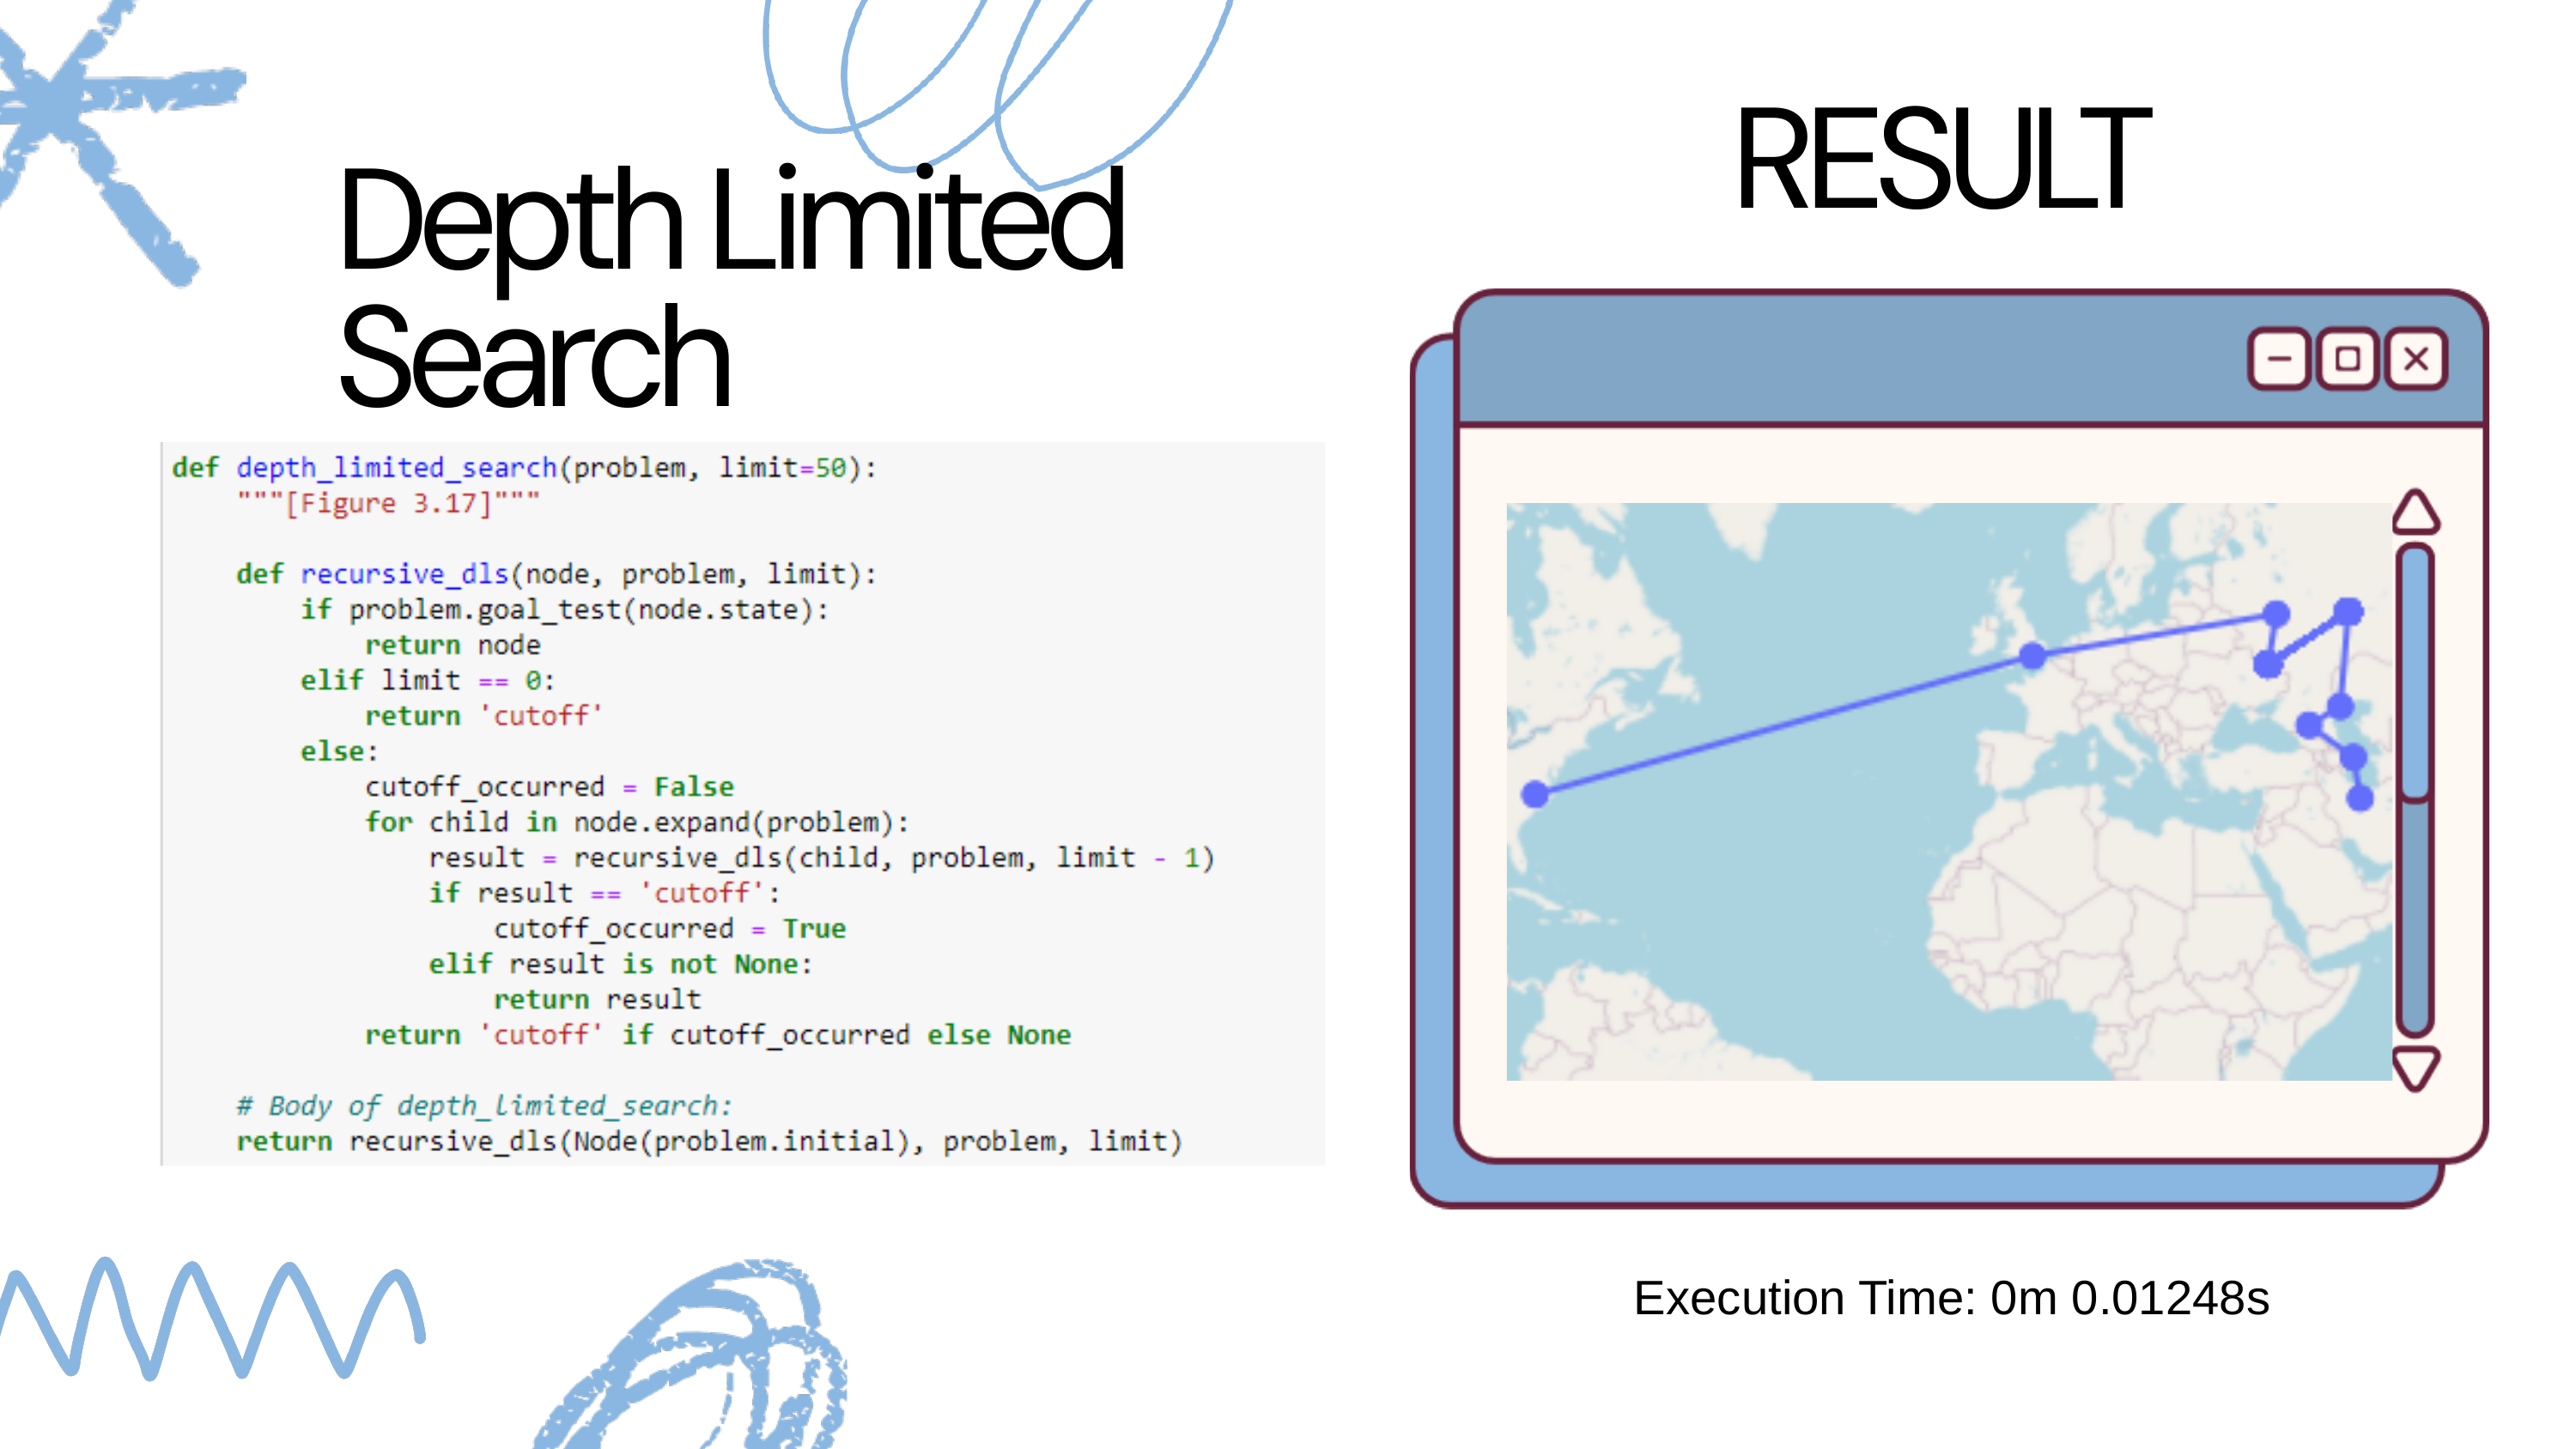

RESULT
Depth Limited Search

Execution Time: 0m 0.01248s